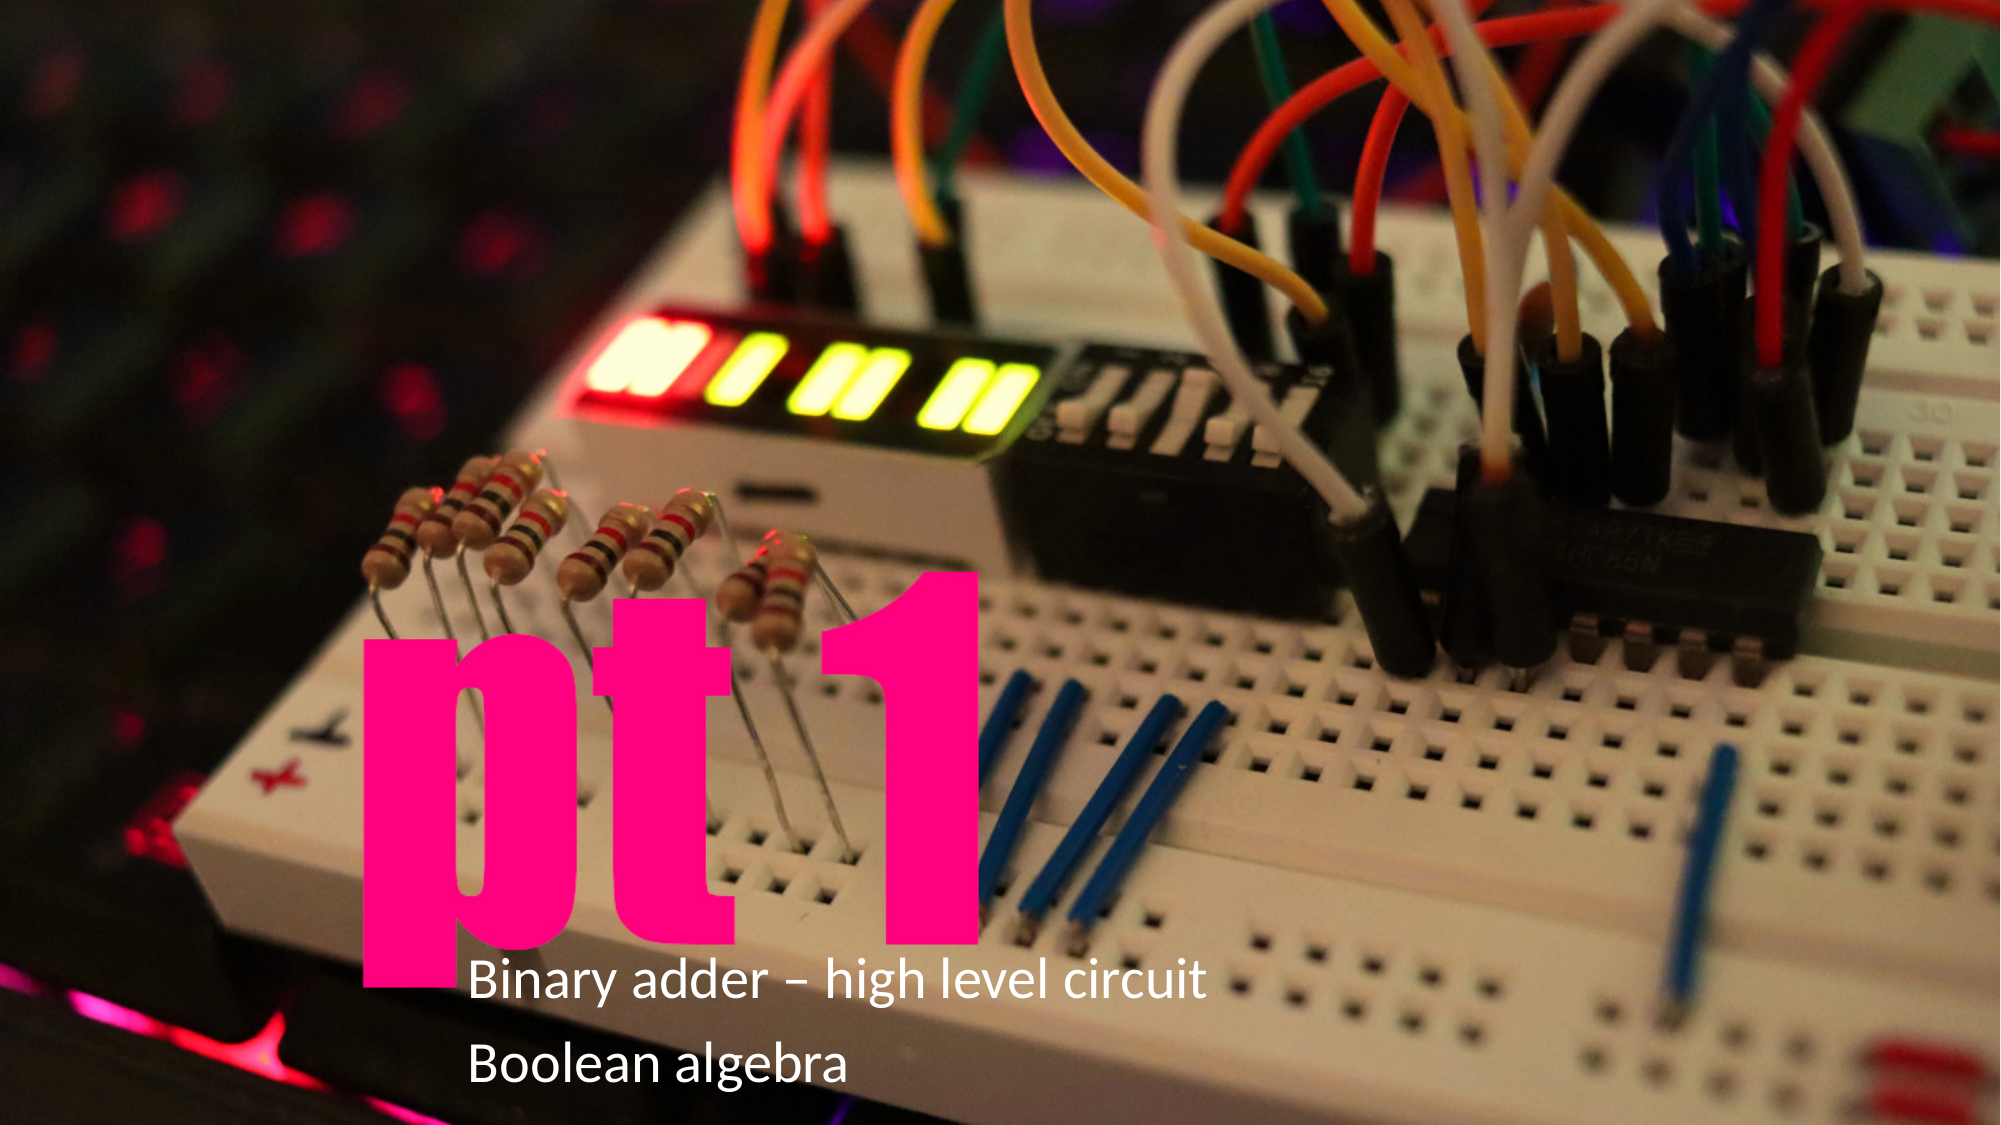

Binary adder – high level circuit
Boolean algebra